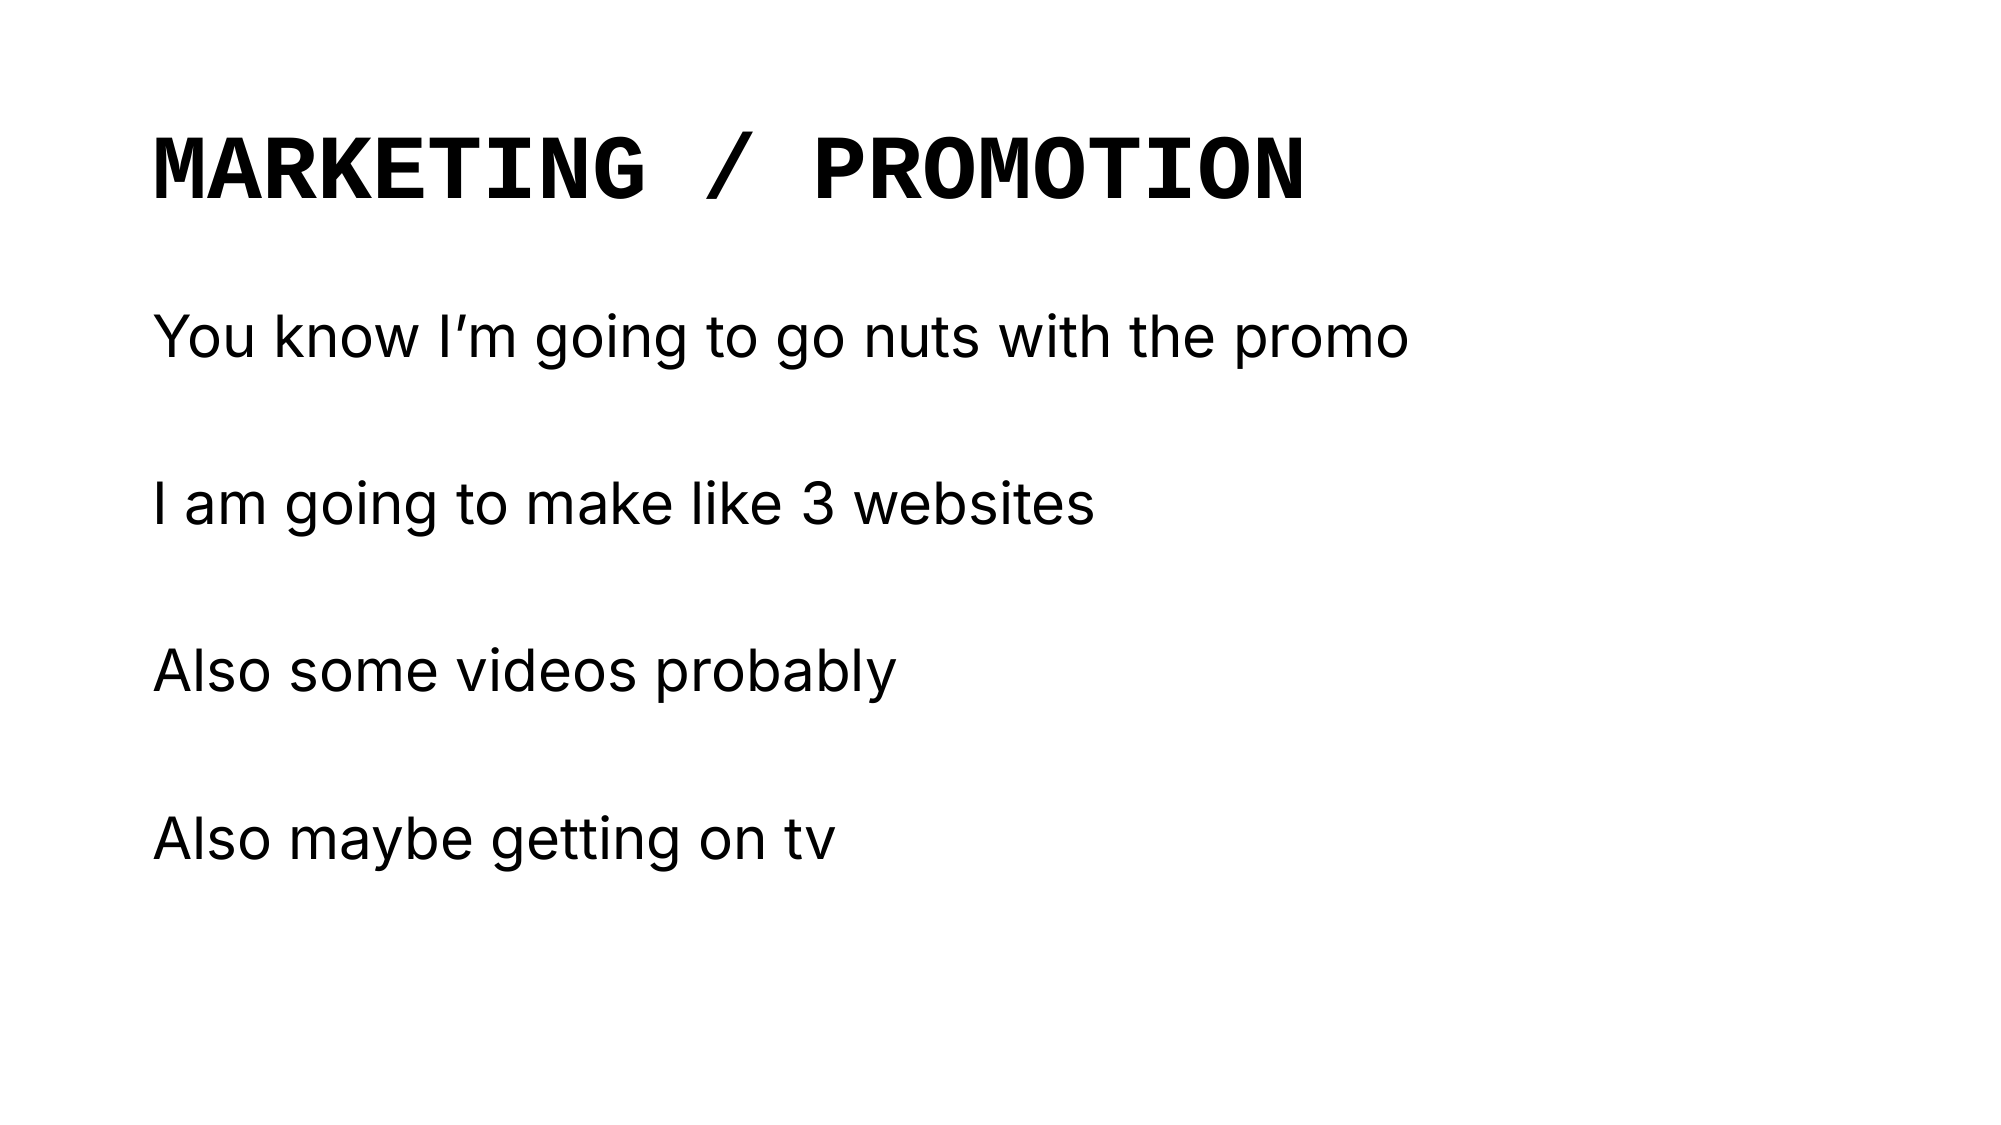

# MARKETING / PROMOTION
You know I’m going to go nuts with the promo

I am going to make like 3 websites

Also some videos probably

Also maybe getting on tv